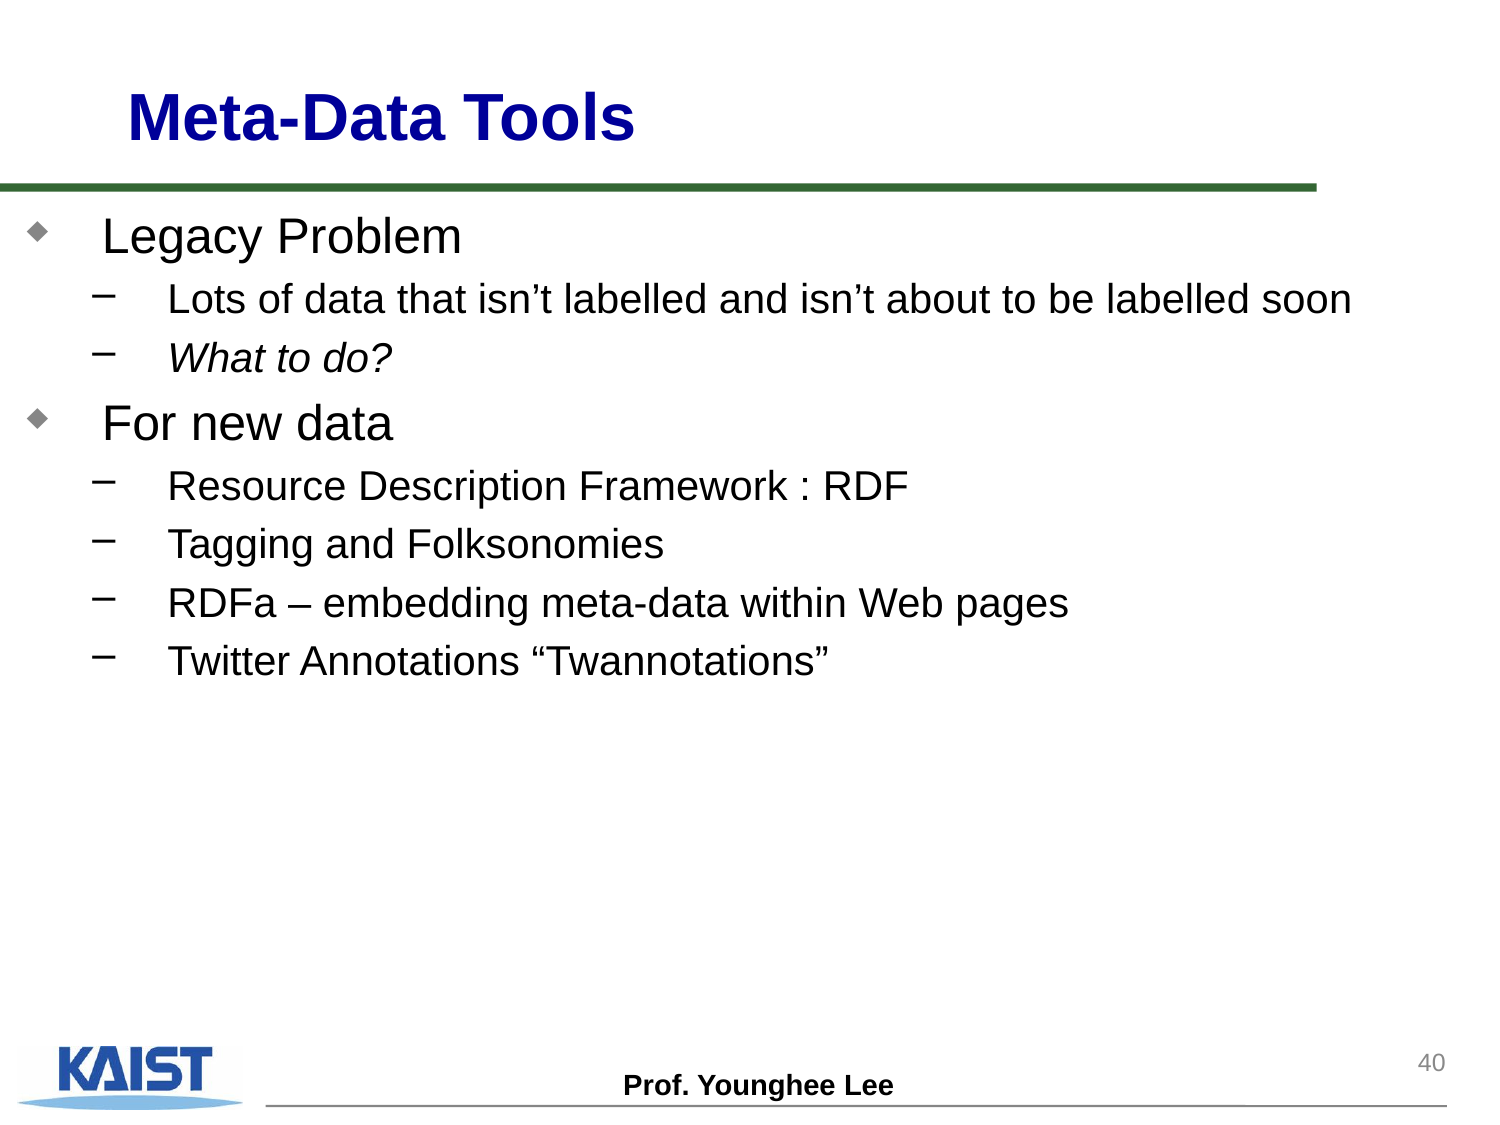

# Meta-Data Tools
Legacy Problem
Lots of data that isn’t labelled and isn’t about to be labelled soon
What to do?
For new data
Resource Description Framework : RDF
Tagging and Folksonomies
RDFa – embedding meta-data within Web pages
Twitter Annotations “Twannotations”

40